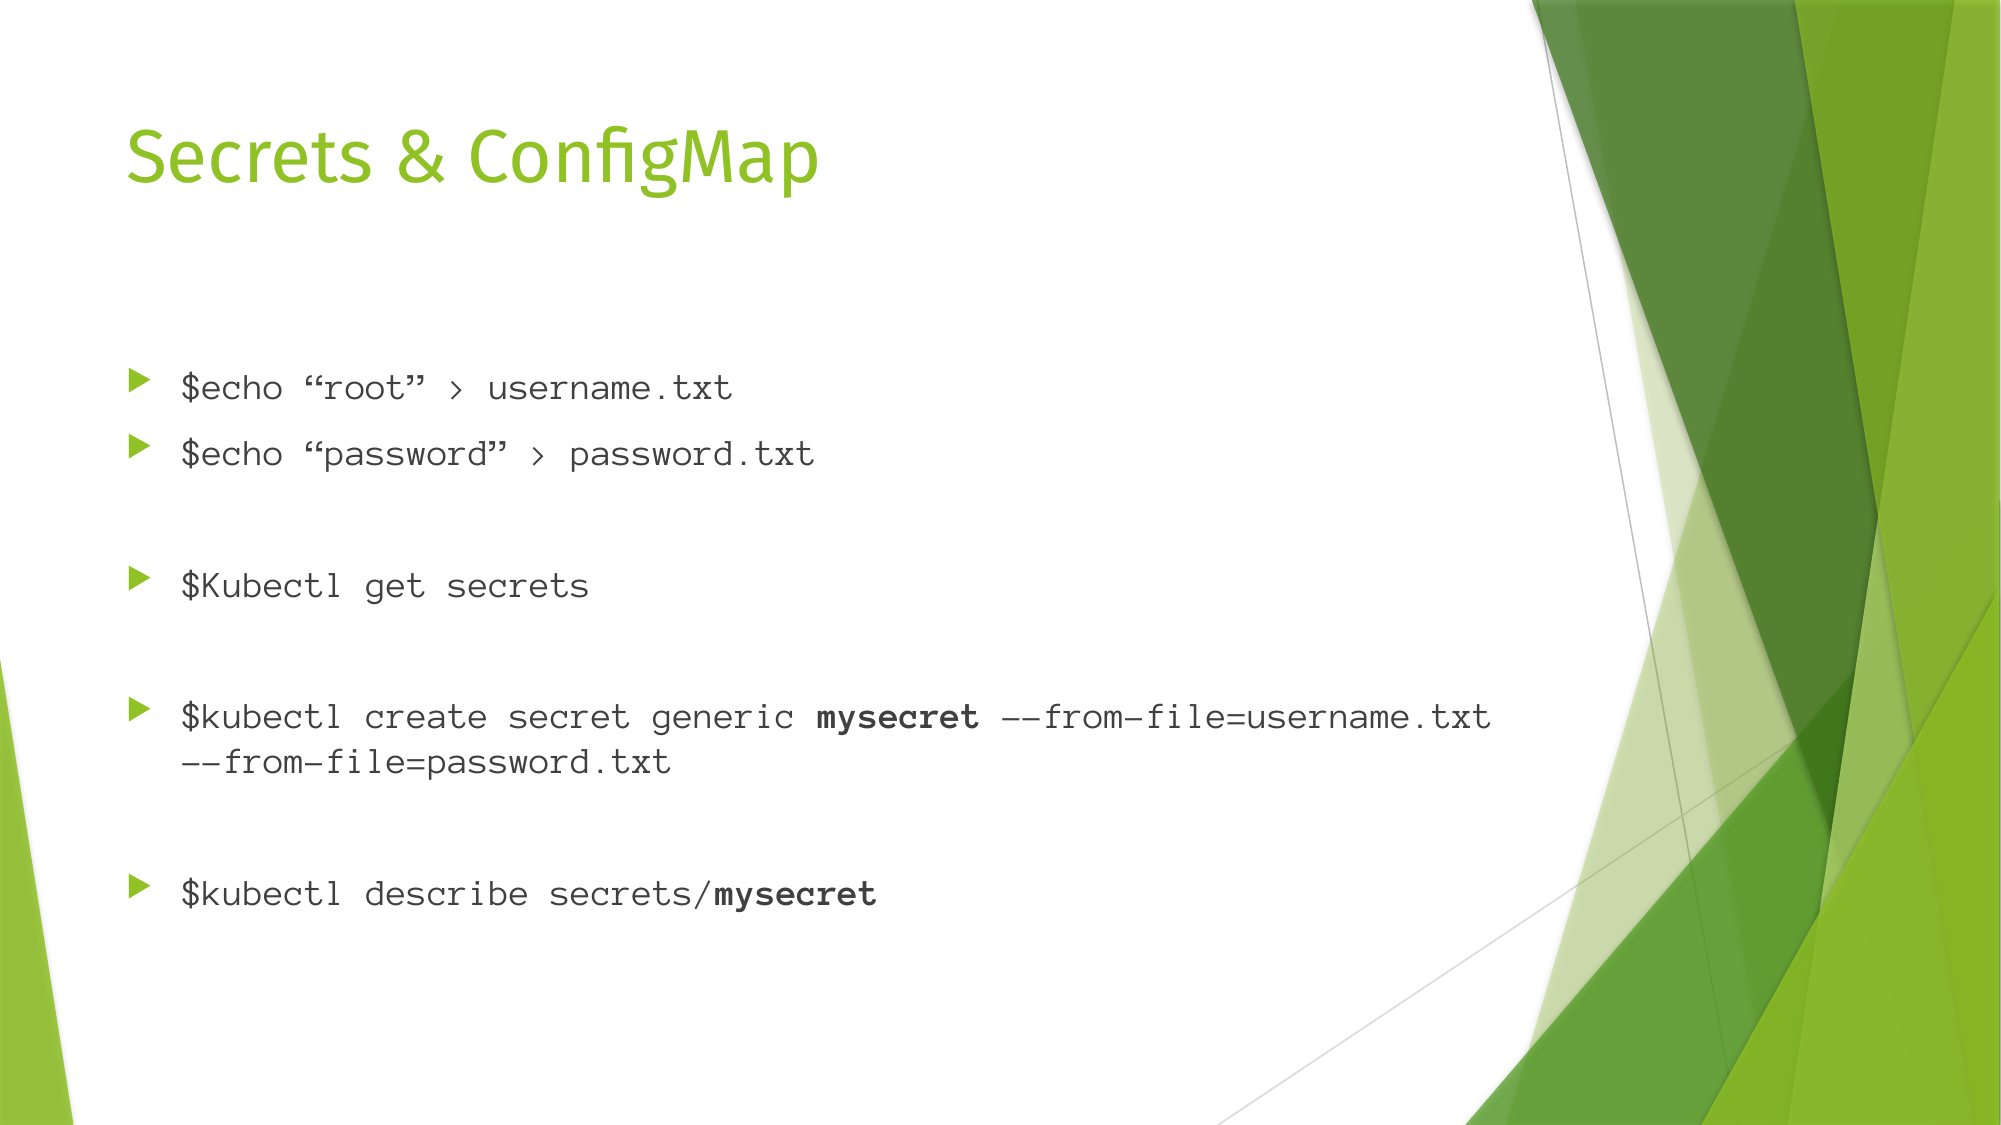

# Secrets & ConfigMap
$echo “root” > username.txt
$echo “password” > password.txt

$Kubectl get secrets

$kubectl create secret generic mysecret --from-file=username.txt --from-file=password.txt

$kubectl describe secrets/mysecret